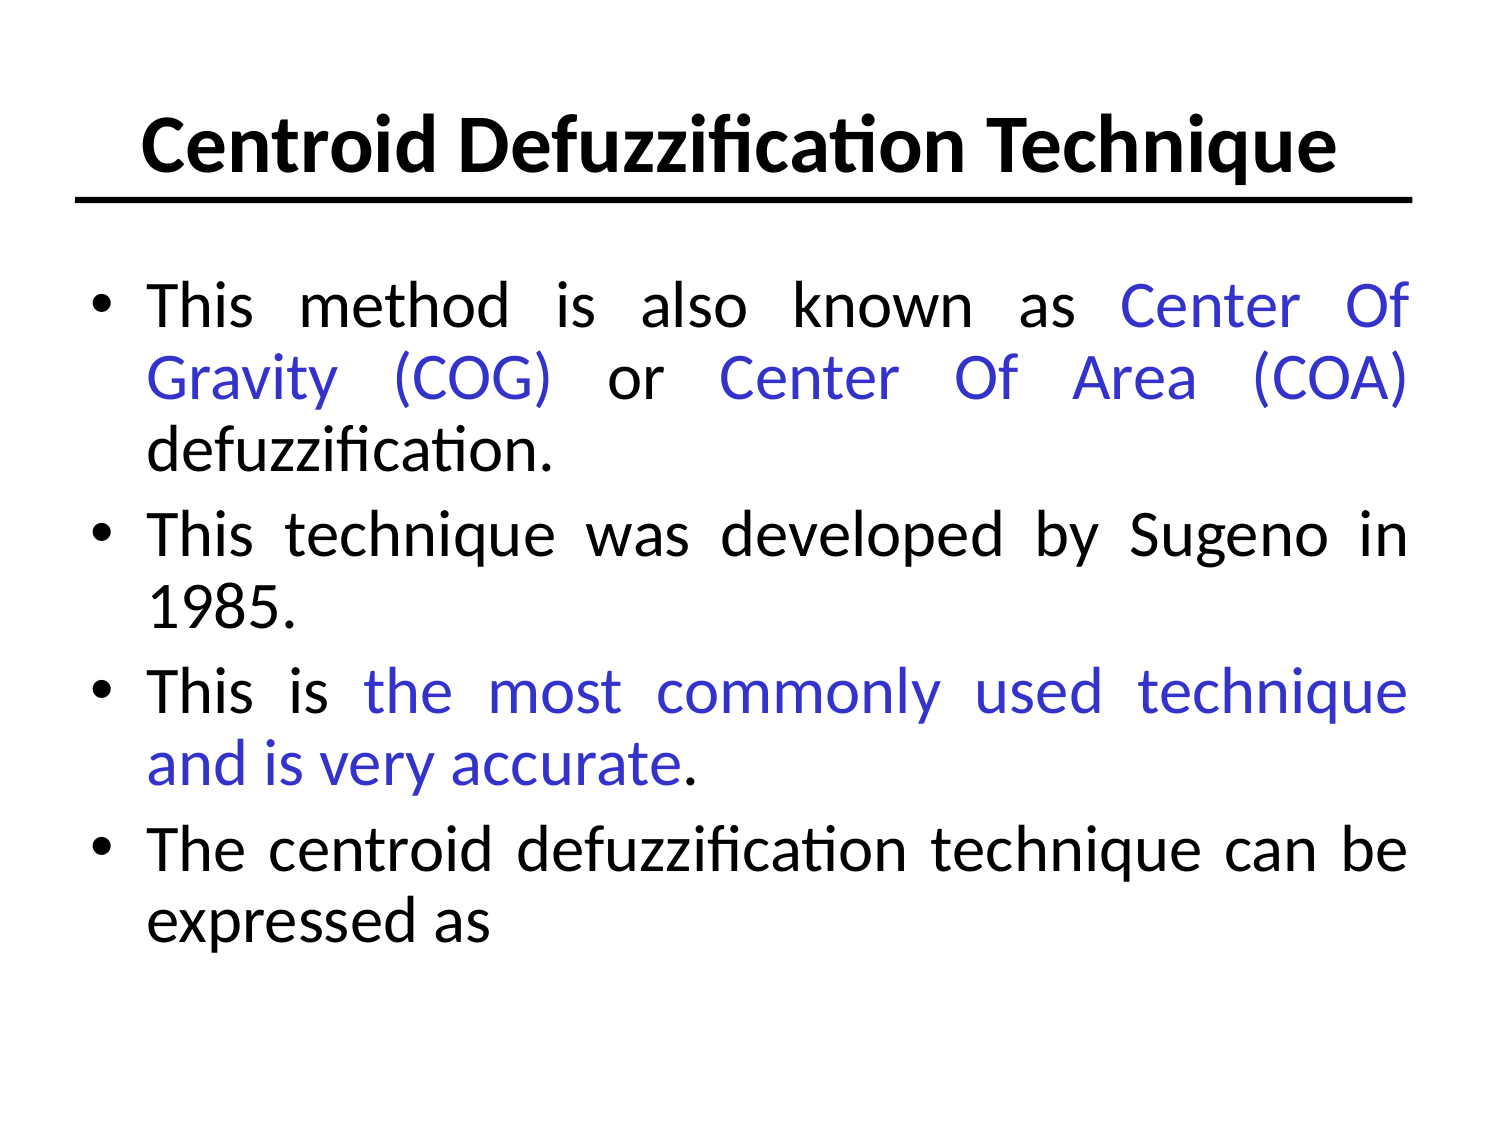

# Centroid Defuzzification Technique

This method is also known as Center Of Gravity (COG) or Center Of Area (COA) defuzzification.
This technique was developed by Sugeno in 1985.
This is the most commonly used technique and is very accurate.
The centroid defuzzification technique can be expressed as